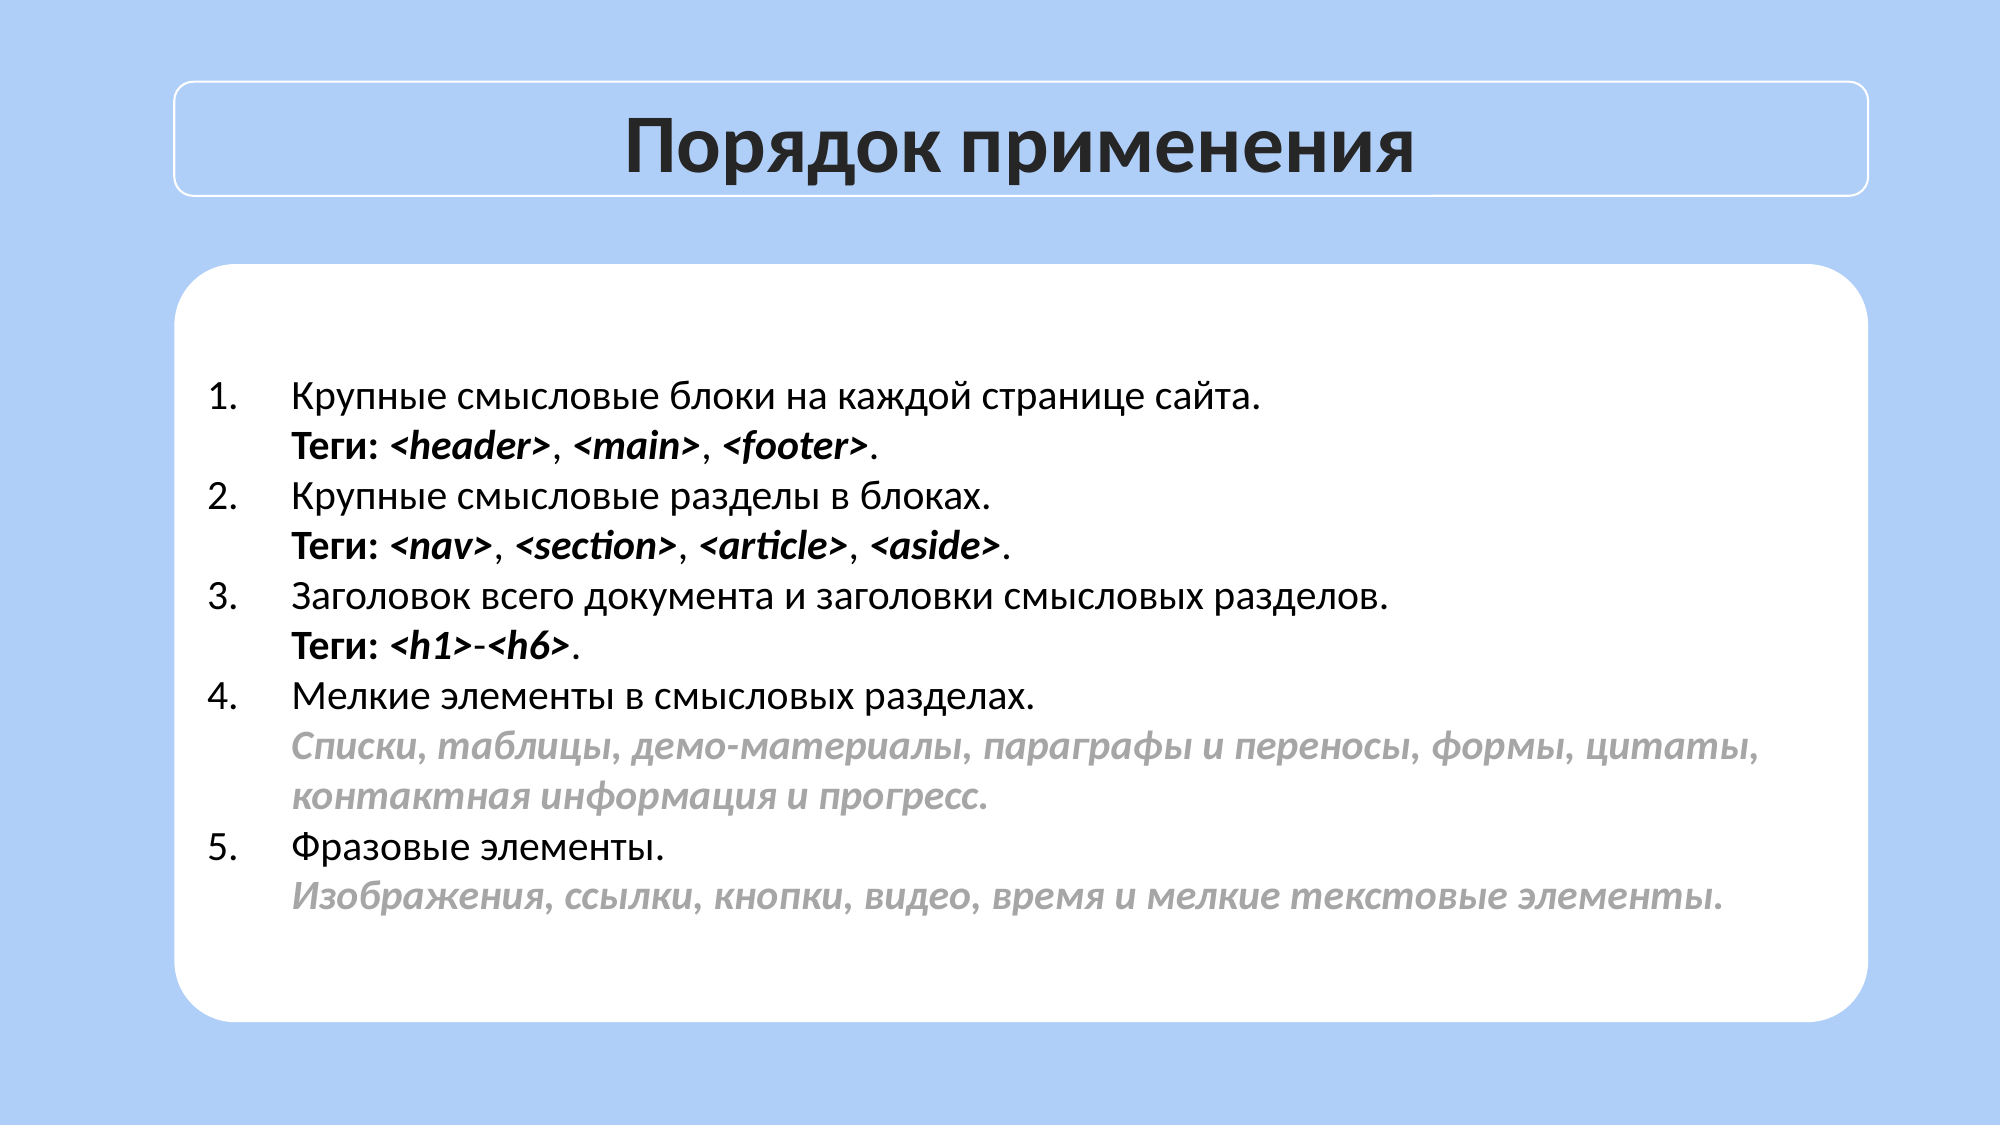

Порядок применения
Крупные смысловые блоки на каждой странице сайта.
Теги: <header>, <main>, <footer>.
Крупные смысловые разделы в блоках.
Теги: <nav>, <section>, <article>, <aside>.
Заголовок всего документа и заголовки смысловых разделов.
Теги: <h1>-<h6>.
Мелкие элементы в смысловых разделах.
Списки, таблицы, демо-материалы, параграфы и переносы, формы, цитаты, контактная информация и прогресс.
Фразовые элементы.
Изображения, ссылки, кнопки, видео, время и мелкие текстовые элементы.